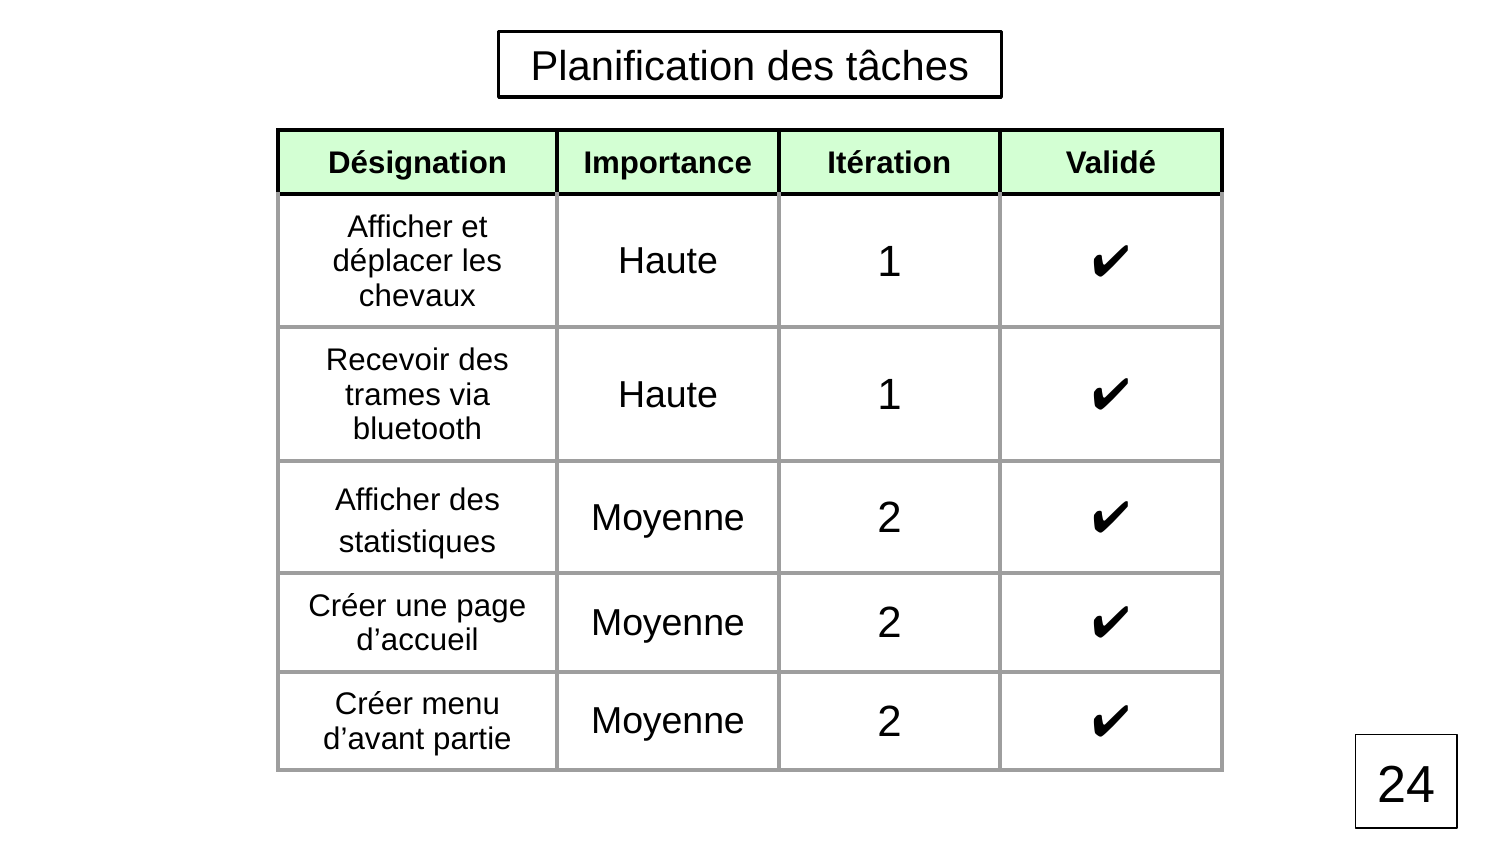

Planification des tâches
| Désignation | Importance | Itération | Validé |
| --- | --- | --- | --- |
| Afficher et déplacer les chevaux | Haute | 1 | ✔ |
| Recevoir des trames via bluetooth | Haute | 1 | ✔ |
| Afficher des statistiques | Moyenne | 2 | ✔ |
| Créer une page d’accueil | Moyenne | 2 | ✔ |
| Créer menu d’avant partie | Moyenne | 2 | ✔ |
24